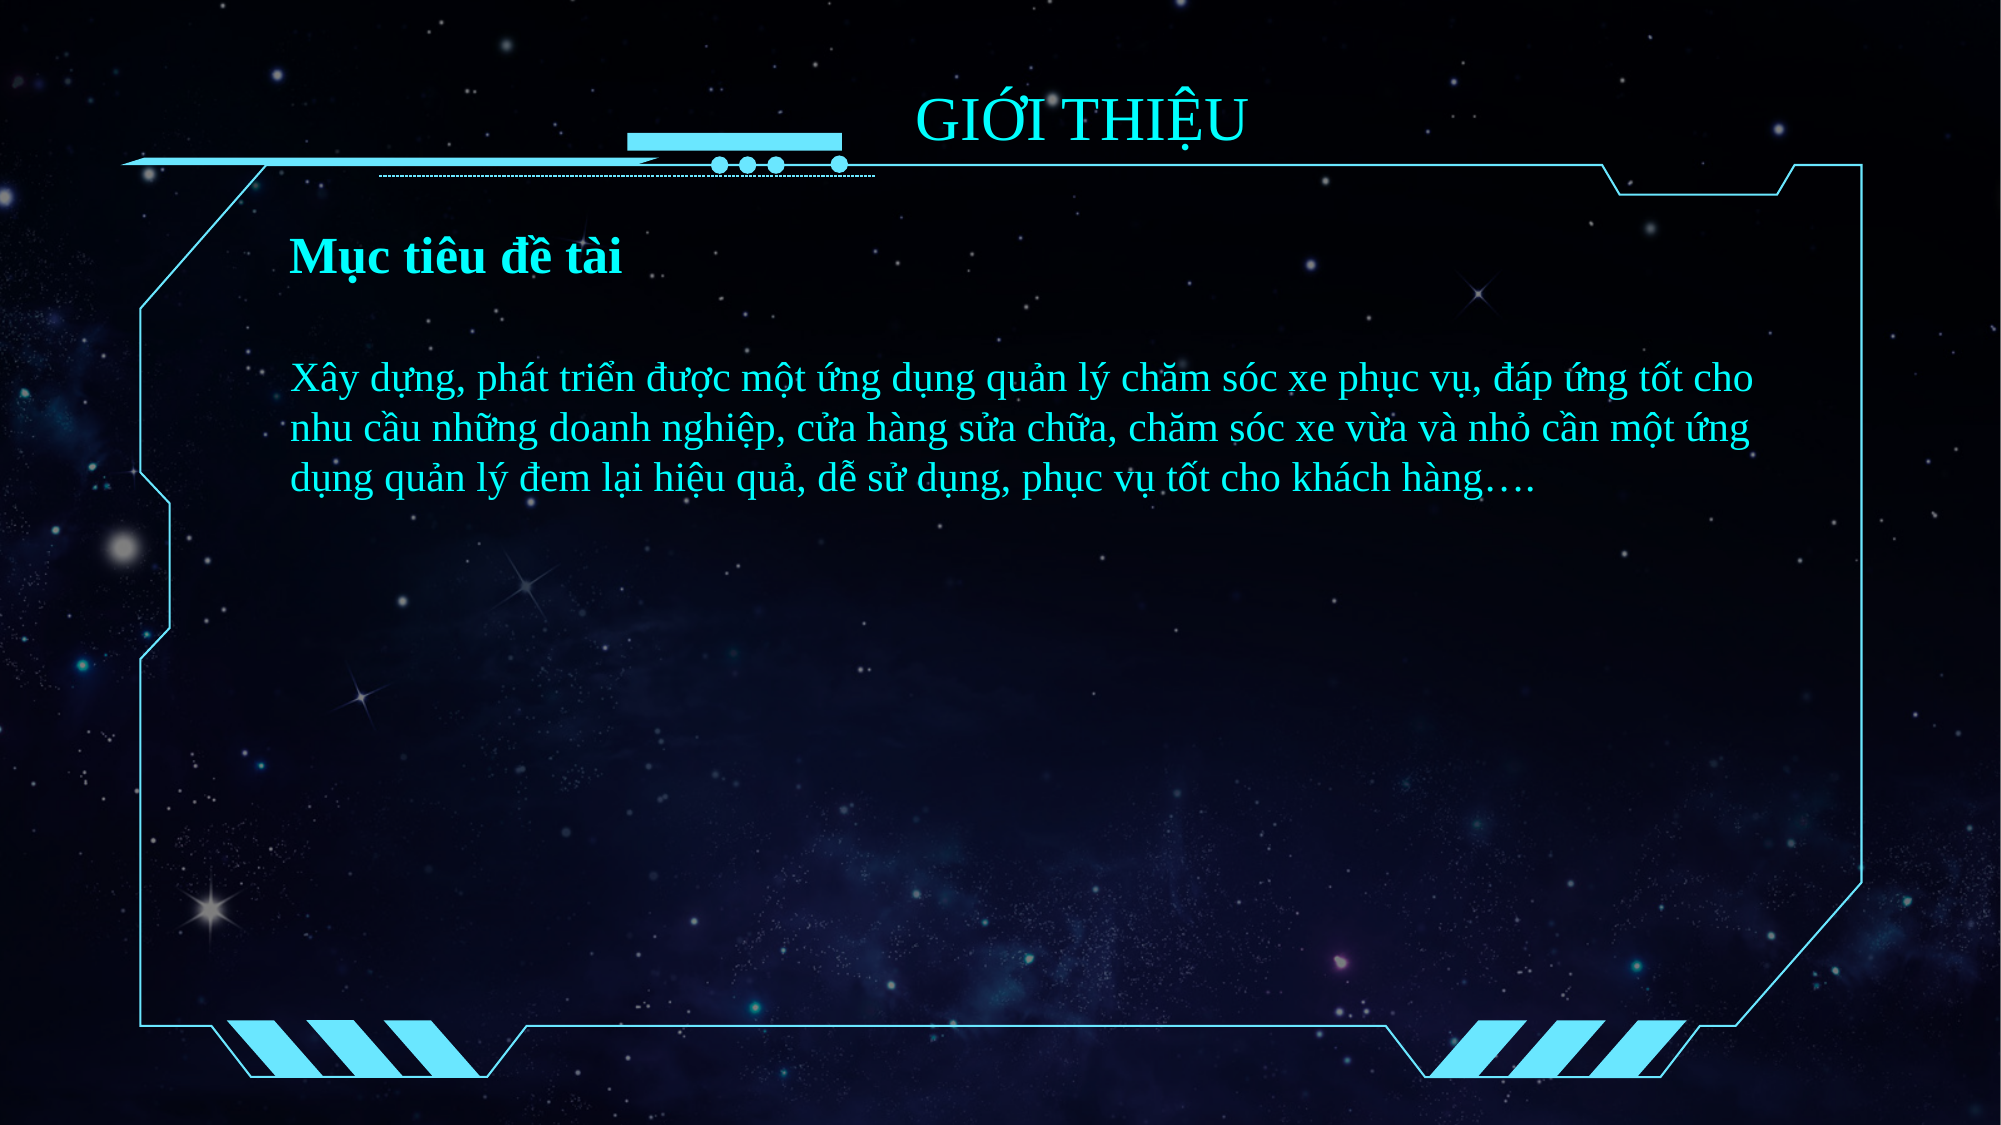

GIỚI THIỆU

Mục tiêu đề tài
Xây dựng, phát triển được một ứng dụng quản lý chăm sóc xe phục vụ, đáp ứng tốt cho nhu cầu những doanh nghiệp, cửa hàng sửa chữa, chăm sóc xe vừa và nhỏ cần một ứng dụng quản lý đem lại hiệu quả, dễ sử dụng, phục vụ tốt cho khách hàng….